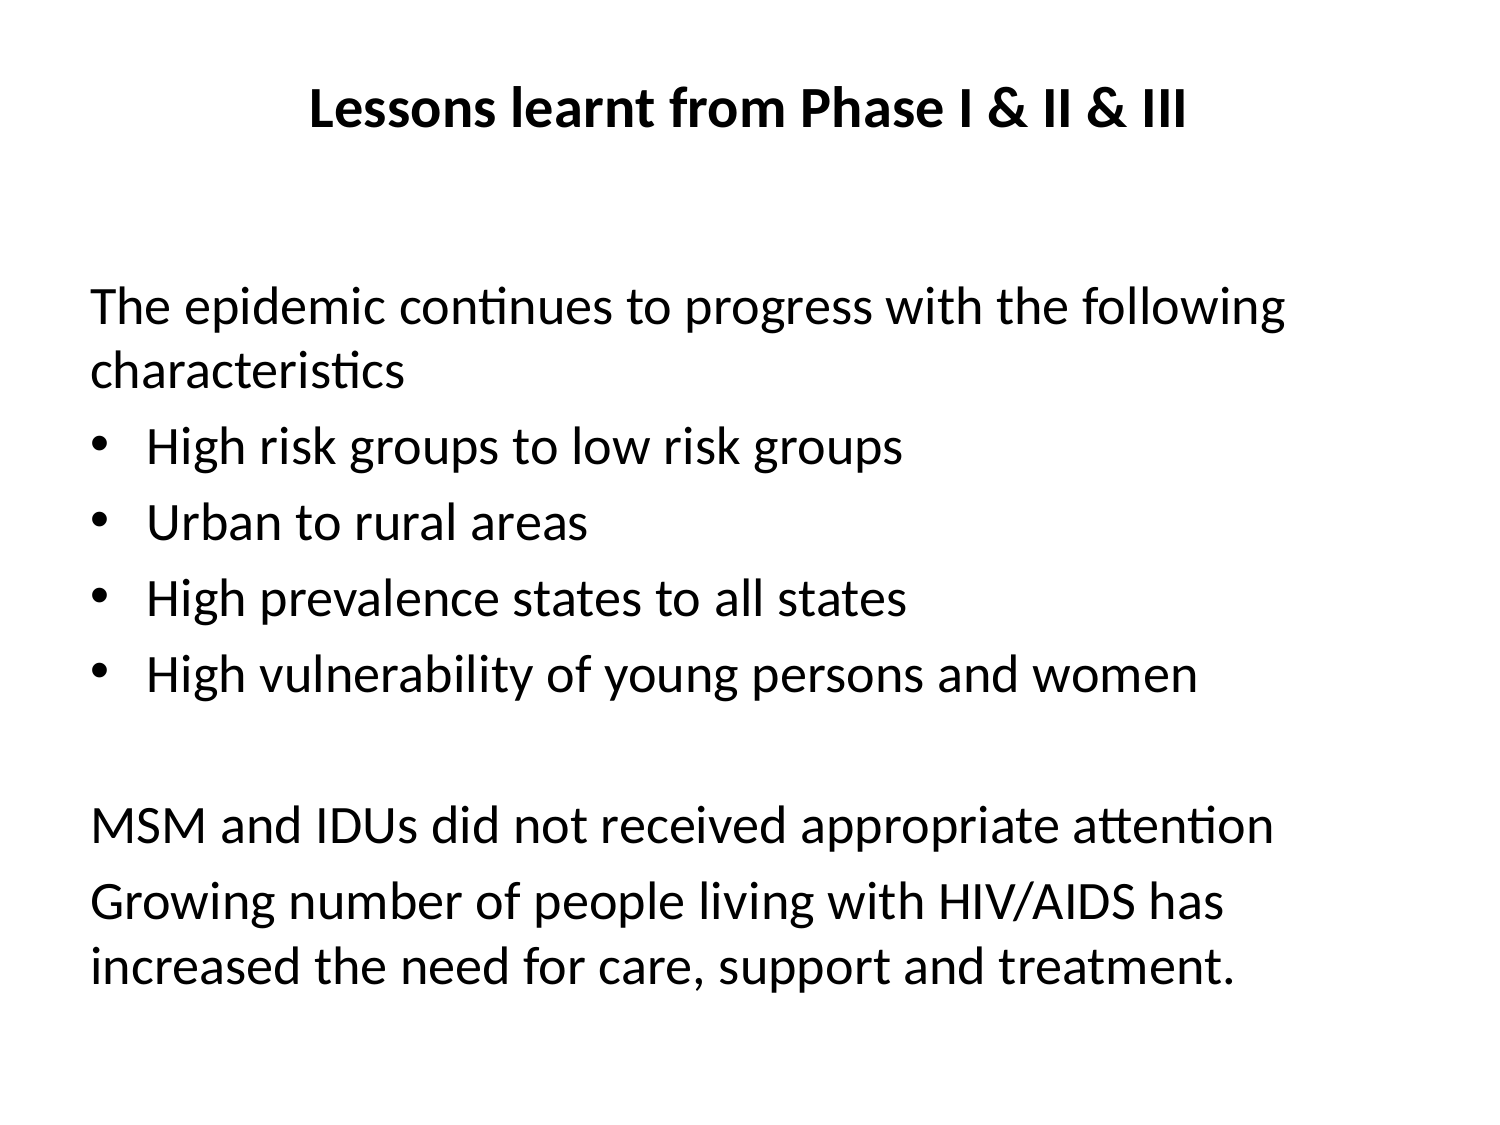

# Lessons learnt from Phase I & II & III
The epidemic continues to progress with the following characteristics
High risk groups to low risk groups
Urban to rural areas
High prevalence states to all states
High vulnerability of young persons and women

MSM and IDUs did not received appropriate attention
Growing number of people living with HIV/AIDS has increased the need for care, support and treatment.